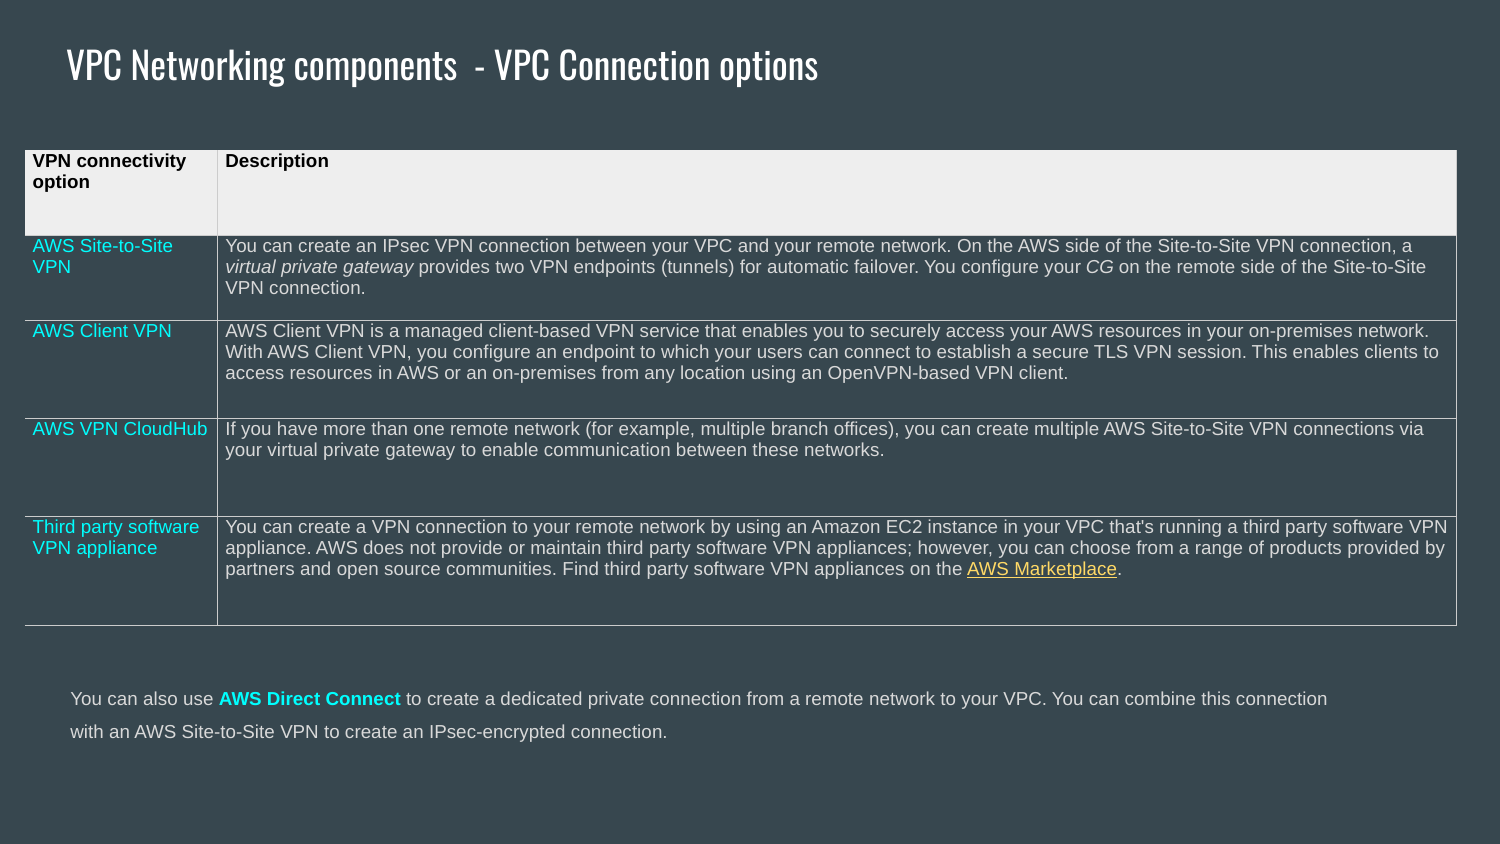

# VPC Networking components  - VPC Connection options
| VPN connectivity option | Description |
| --- | --- |
| AWS Site-to-Site VPN | You can create an IPsec VPN connection between your VPC and your remote network. On the AWS side of the Site-to-Site VPN connection, a virtual private gateway provides two VPN endpoints (tunnels) for automatic failover. You configure your CG on the remote side of the Site-to-Site VPN connection. |
| AWS Client VPN | AWS Client VPN is a managed client-based VPN service that enables you to securely access your AWS resources in your on-premises network. With AWS Client VPN, you configure an endpoint to which your users can connect to establish a secure TLS VPN session. This enables clients to access resources in AWS or an on-premises from any location using an OpenVPN-based VPN client. |
| AWS VPN CloudHub | If you have more than one remote network (for example, multiple branch offices), you can create multiple AWS Site-to-Site VPN connections via your virtual private gateway to enable communication between these networks. |
| Third party software VPN appliance | You can create a VPN connection to your remote network by using an Amazon EC2 instance in your VPC that's running a third party software VPN appliance. AWS does not provide or maintain third party software VPN appliances; however, you can choose from a range of products provided by partners and open source communities. Find third party software VPN appliances on the AWS Marketplace. |
You can also use AWS Direct Connect to create a dedicated private connection from a remote network to your VPC. You can combine this connection with an AWS Site-to-Site VPN to create an IPsec-encrypted connection.